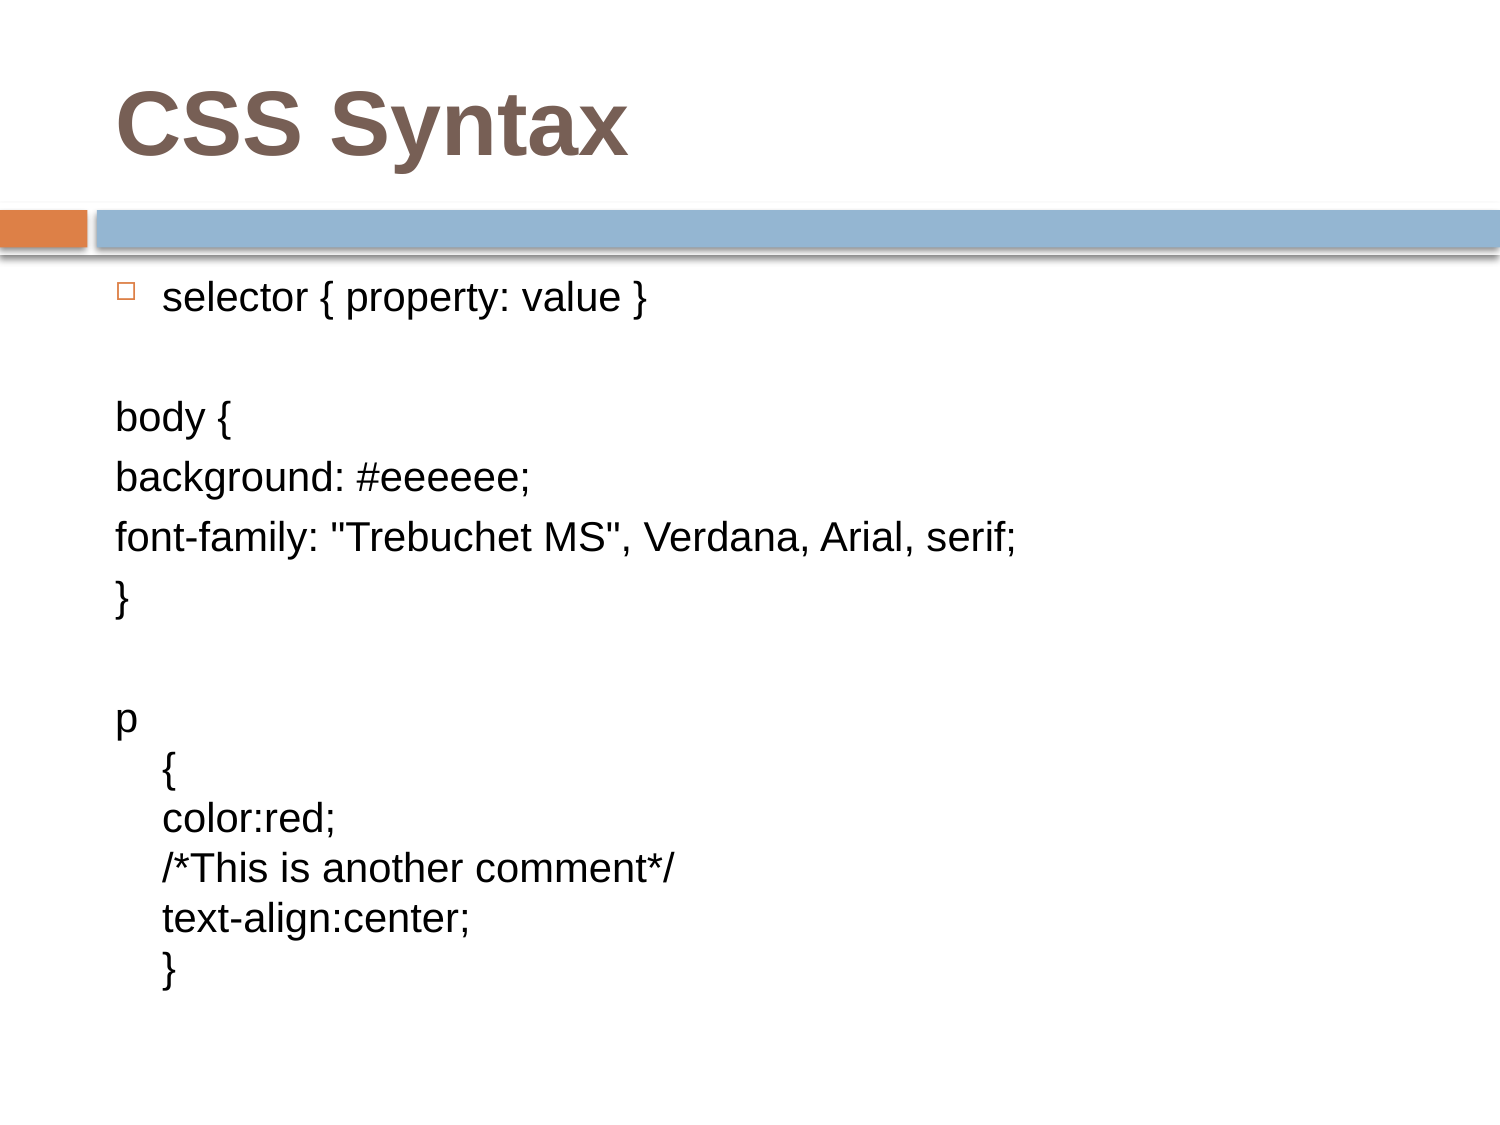

# CSS Syntax
selector { property: value }

body {
background: #eeeeee;
font-family: "Trebuchet MS", Verdana, Arial, serif;
}

p
{
color:red;
/*This is another comment*/
text-align:center;
}